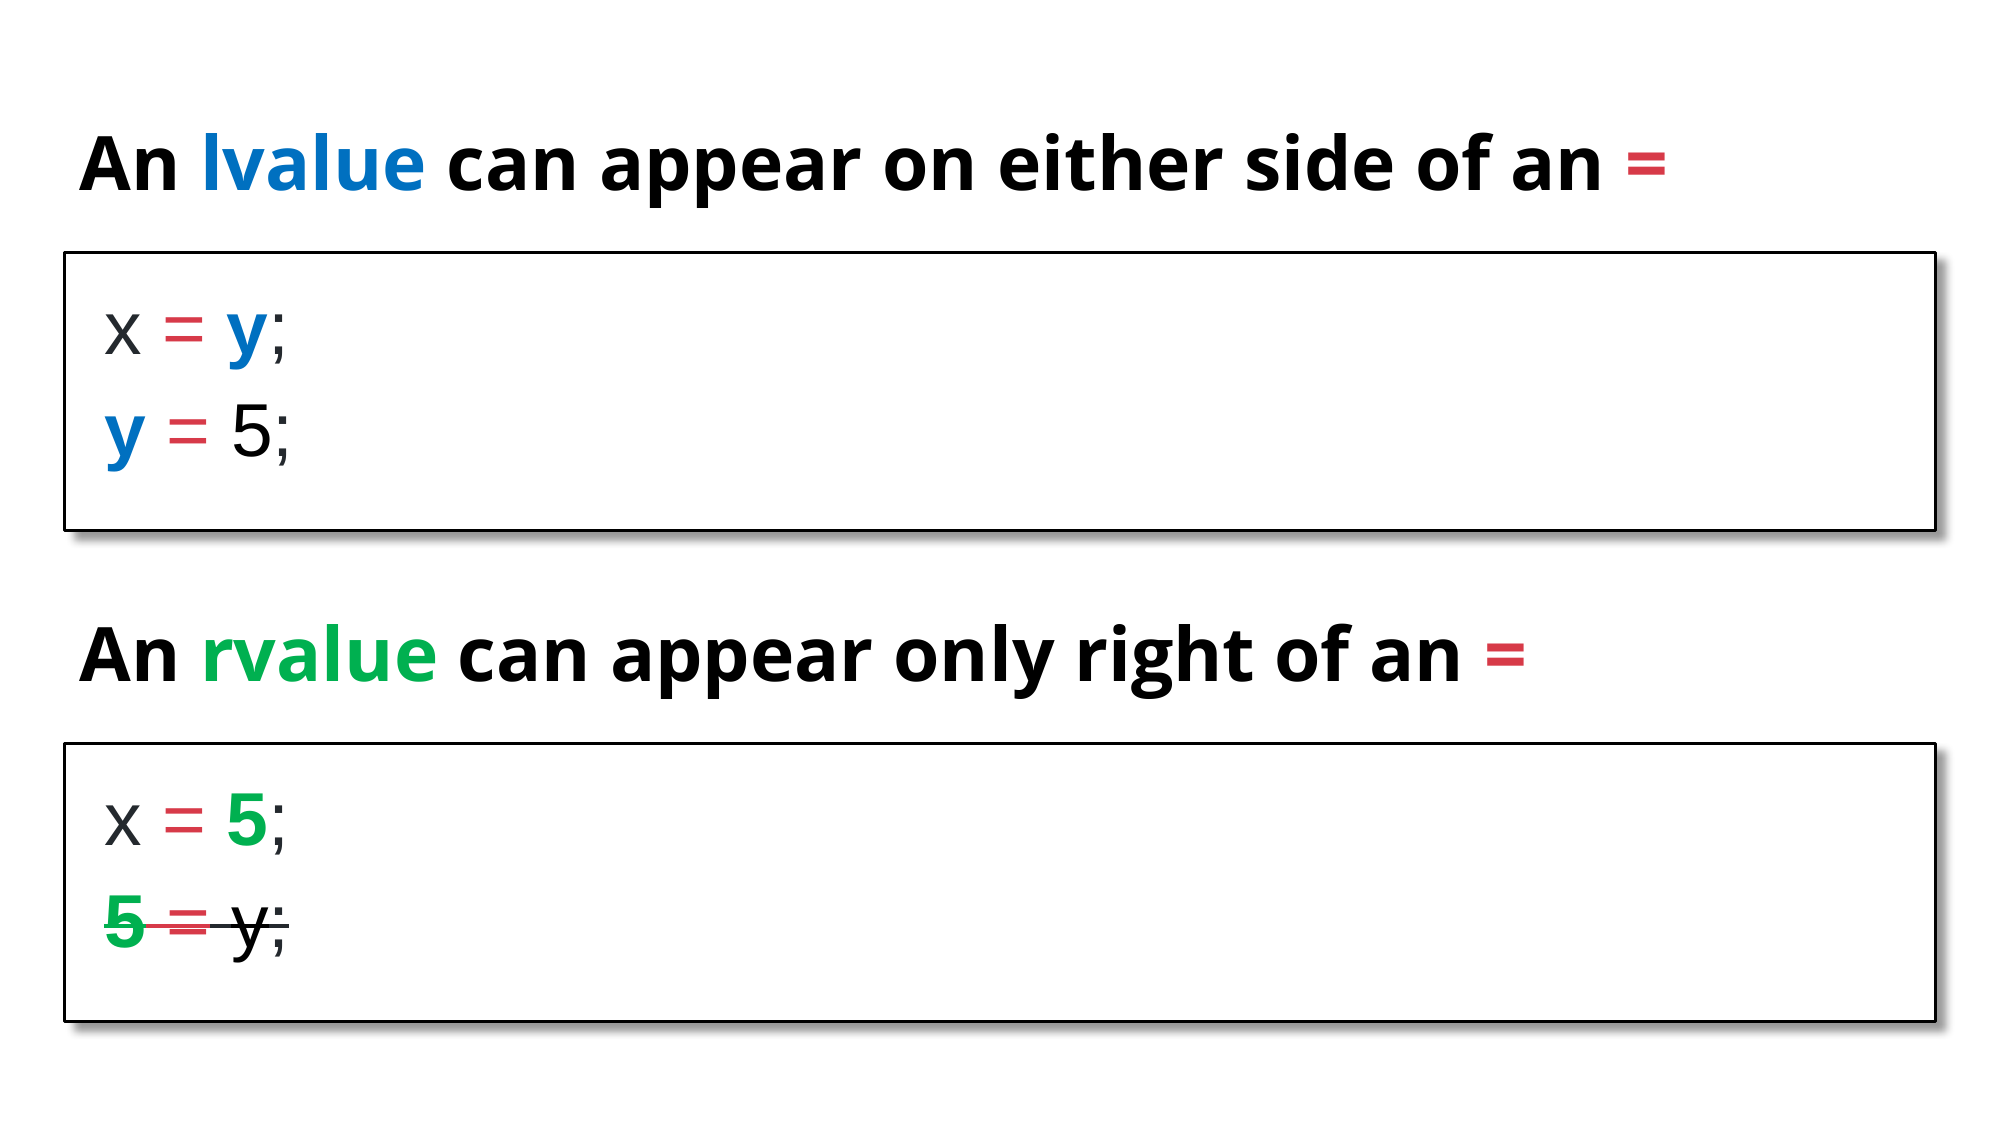

# An lvalue can appear on either side of an =
x = y;
y = 5;
An rvalue can appear only right of an =
x = 5;
5 = y;